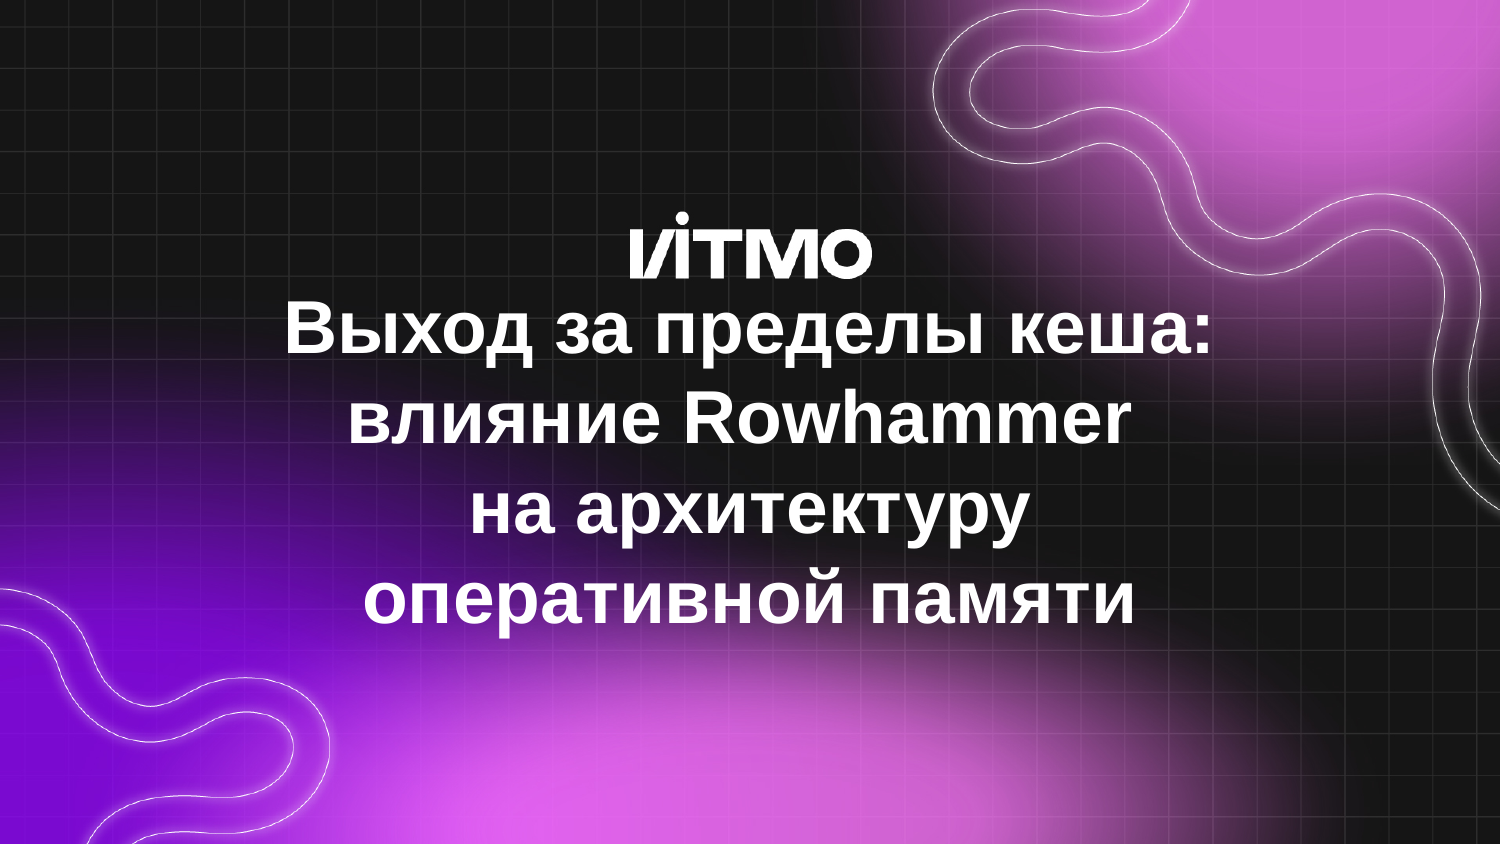

# Выход за пределы кеша: влияние Rowhammer на архитектуру оперативной памяти